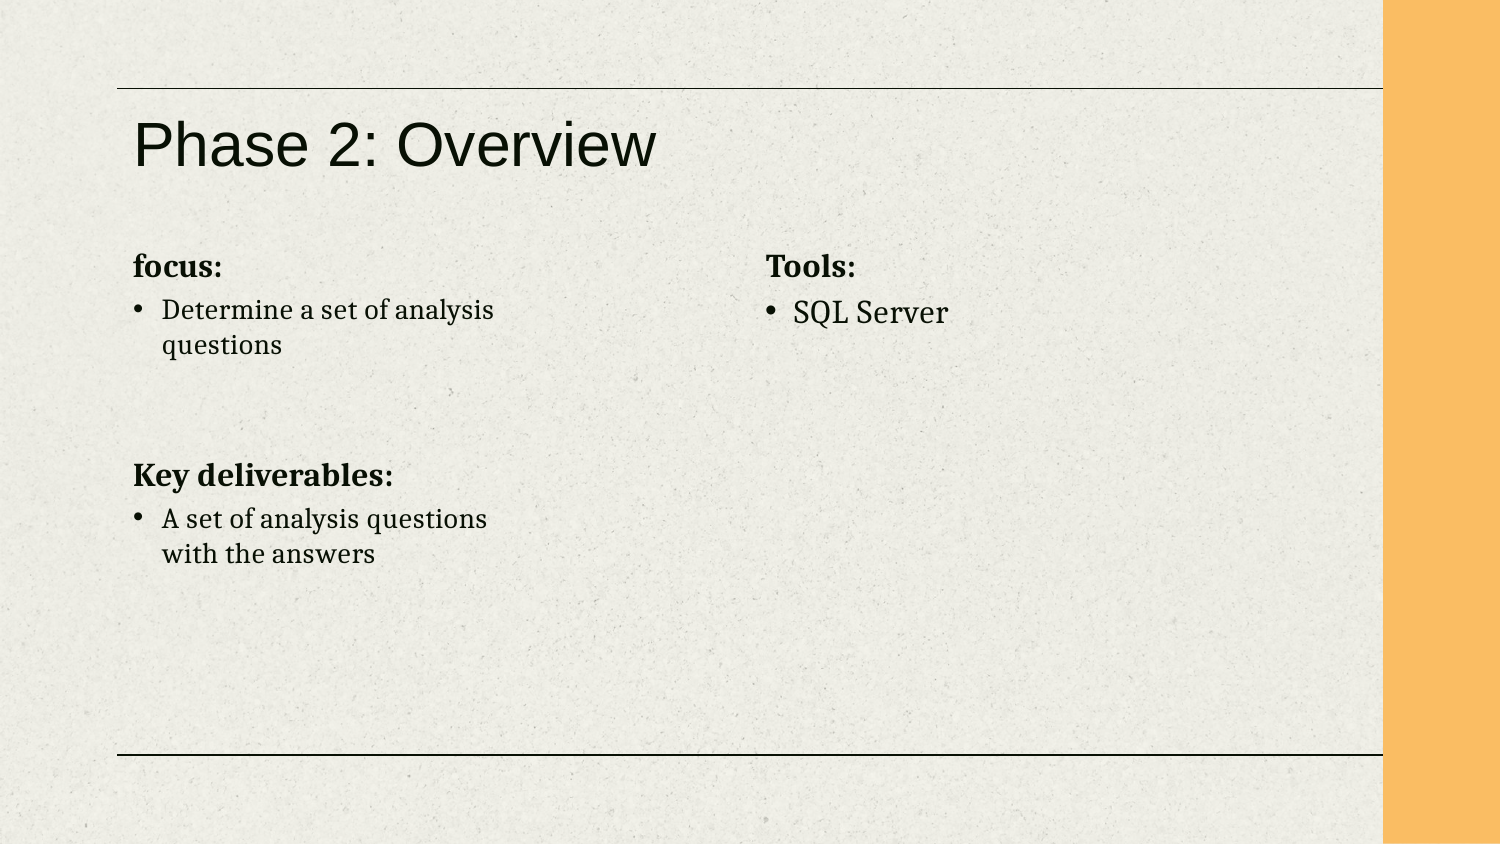

# Phase 2: Overview
focus:
Determine a set of analysis questions

Key deliverables:
A set of analysis questions with the answers
Tools:
SQL Server